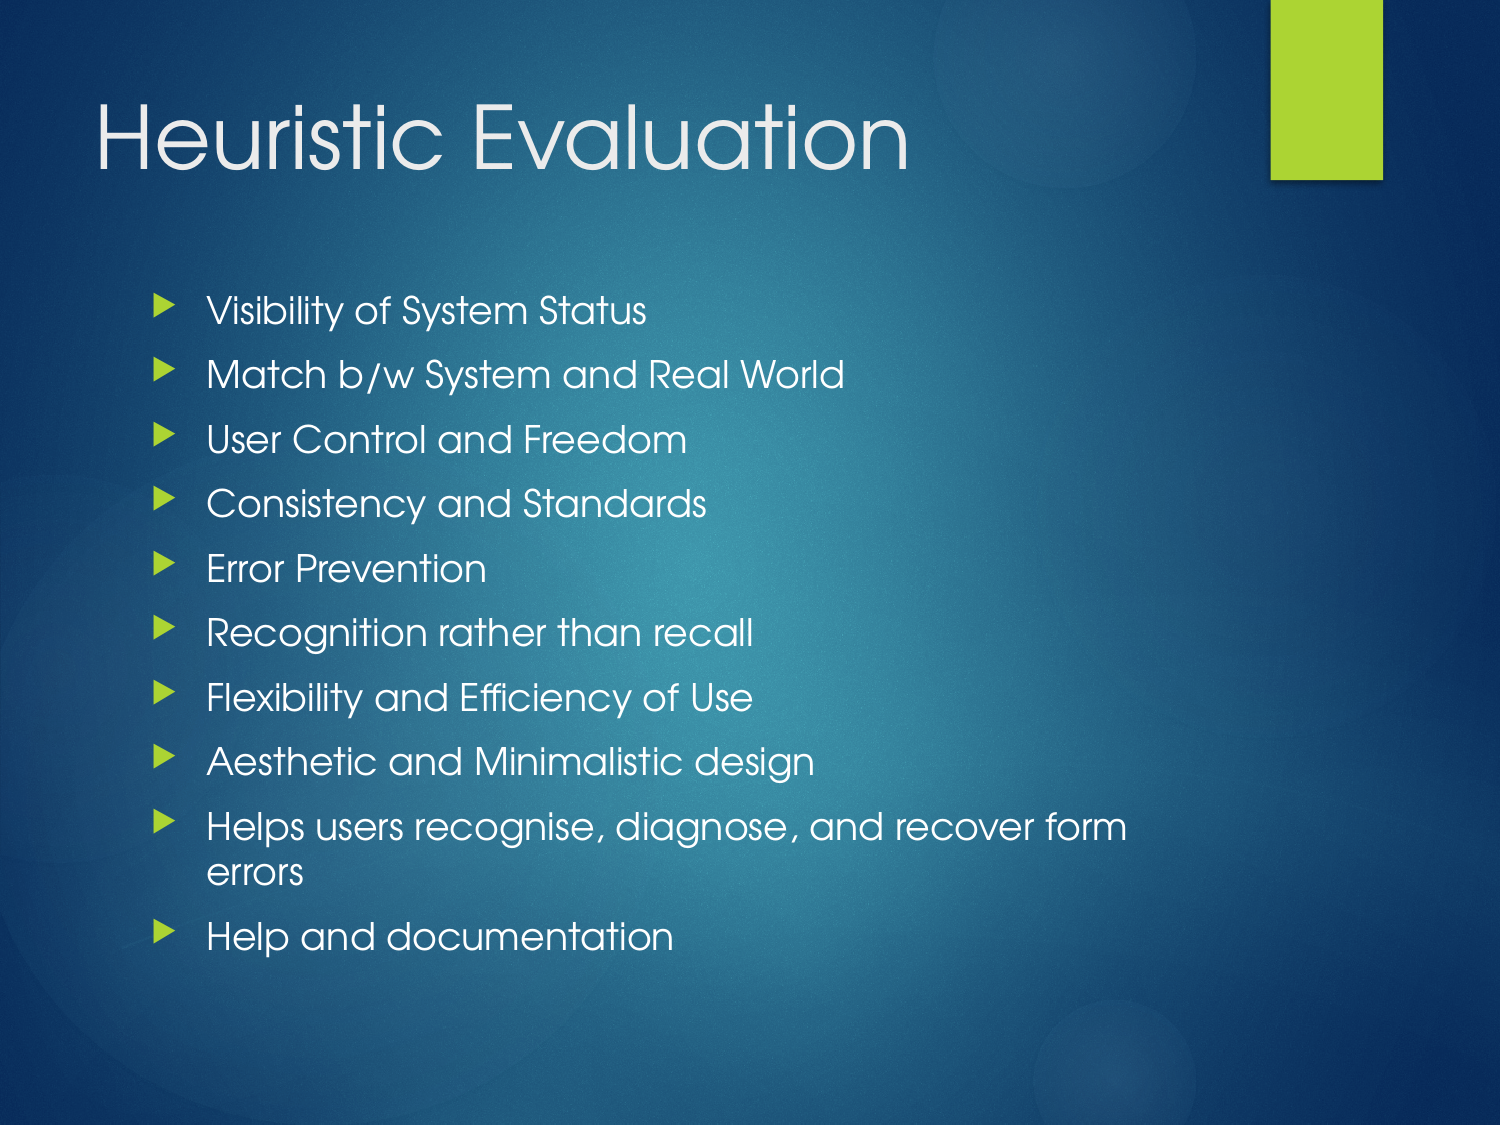

# Heuristic Evaluation
Visibility of System Status
Match b/w System and Real World
User Control and Freedom
Consistency and Standards
Error Prevention
Recognition rather than recall
Flexibility and Efficiency of Use
Aesthetic and Minimalistic design
Helps users recognise, diagnose, and recover form errors
Help and documentation